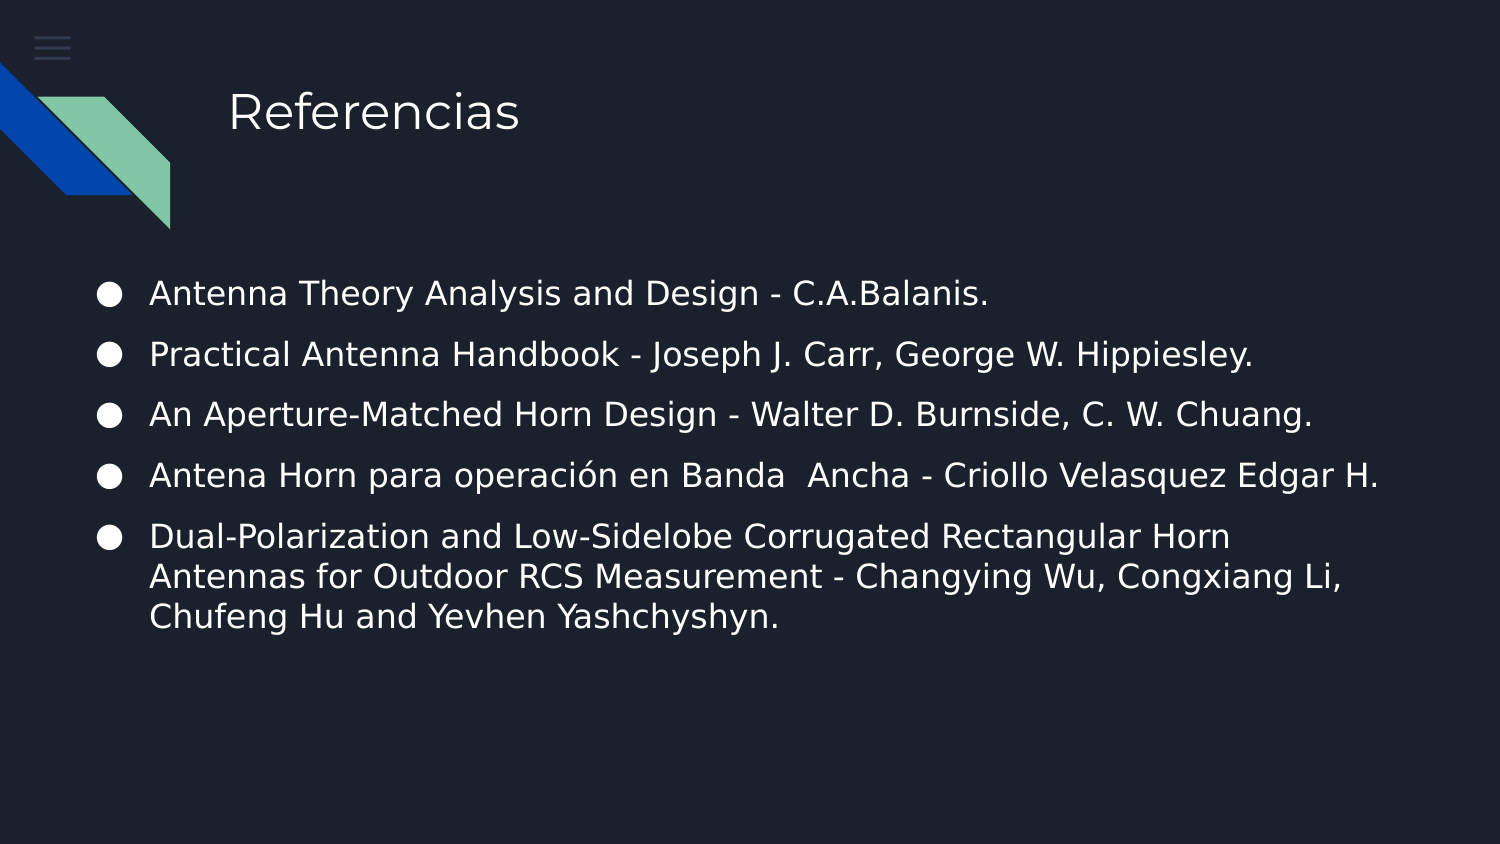

# Referencias
Antenna Theory Analysis and Design - C.A.Balanis.
Practical Antenna Handbook - Joseph J. Carr, George W. Hippiesley.
An Aperture-Matched Horn Design - Walter D. Burnside, C. W. Chuang.
Antena Horn para operación en Banda  Ancha - Criollo Velasquez Edgar H.
Dual-Polarization and Low-Sidelobe Corrugated Rectangular Horn Antennas for Outdoor RCS Measurement - Changying Wu, Congxiang Li, Chufeng Hu and Yevhen Yashchyshyn.